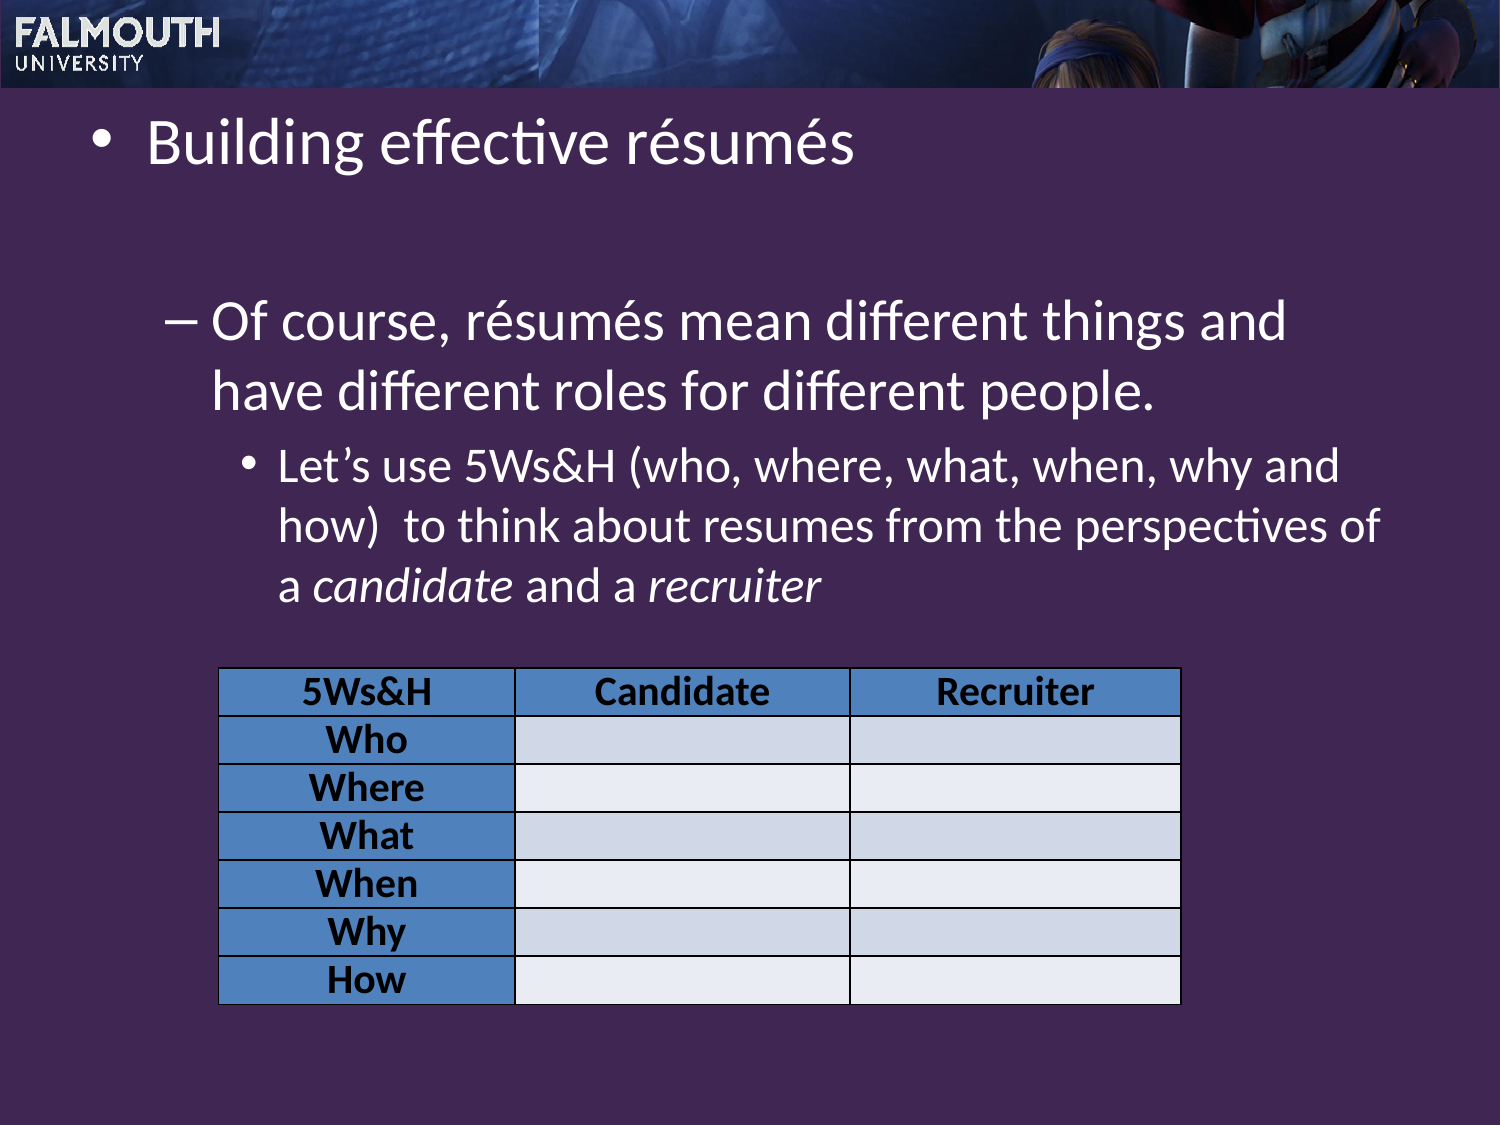

Building effective résumés

Of course, résumés mean different things and have different roles for different people.
Let’s use 5Ws&H (who, where, what, when, why and how)  to think about resumes from the perspectives of a candidate and a recruiter

| 5Ws&H | Candidate | Recruiter |
| --- | --- | --- |
| Who |  |  |
| Where |  |  |
| What |  |  |
| When |  |  |
| Why |  |  |
| How |  |  |